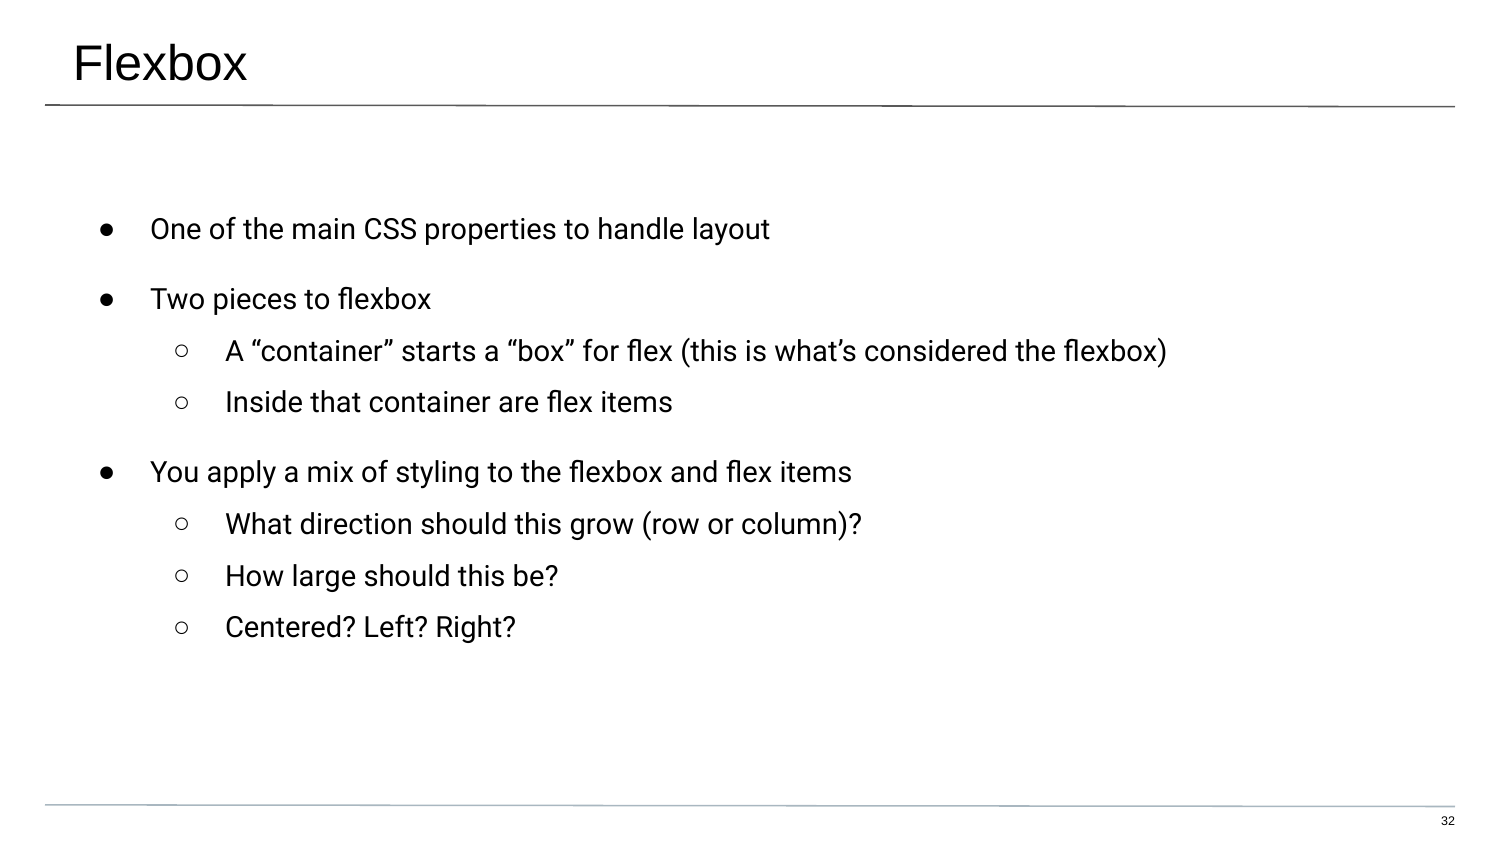

# Flexbox

One of the main CSS properties to handle layout

Two pieces to flexbox
A “container” starts a “box” for flex (this is what’s considered the flexbox)
Inside that container are flex items

You apply a mix of styling to the flexbox and flex items
What direction should this grow (row or column)?
How large should this be?
Centered? Left? Right?